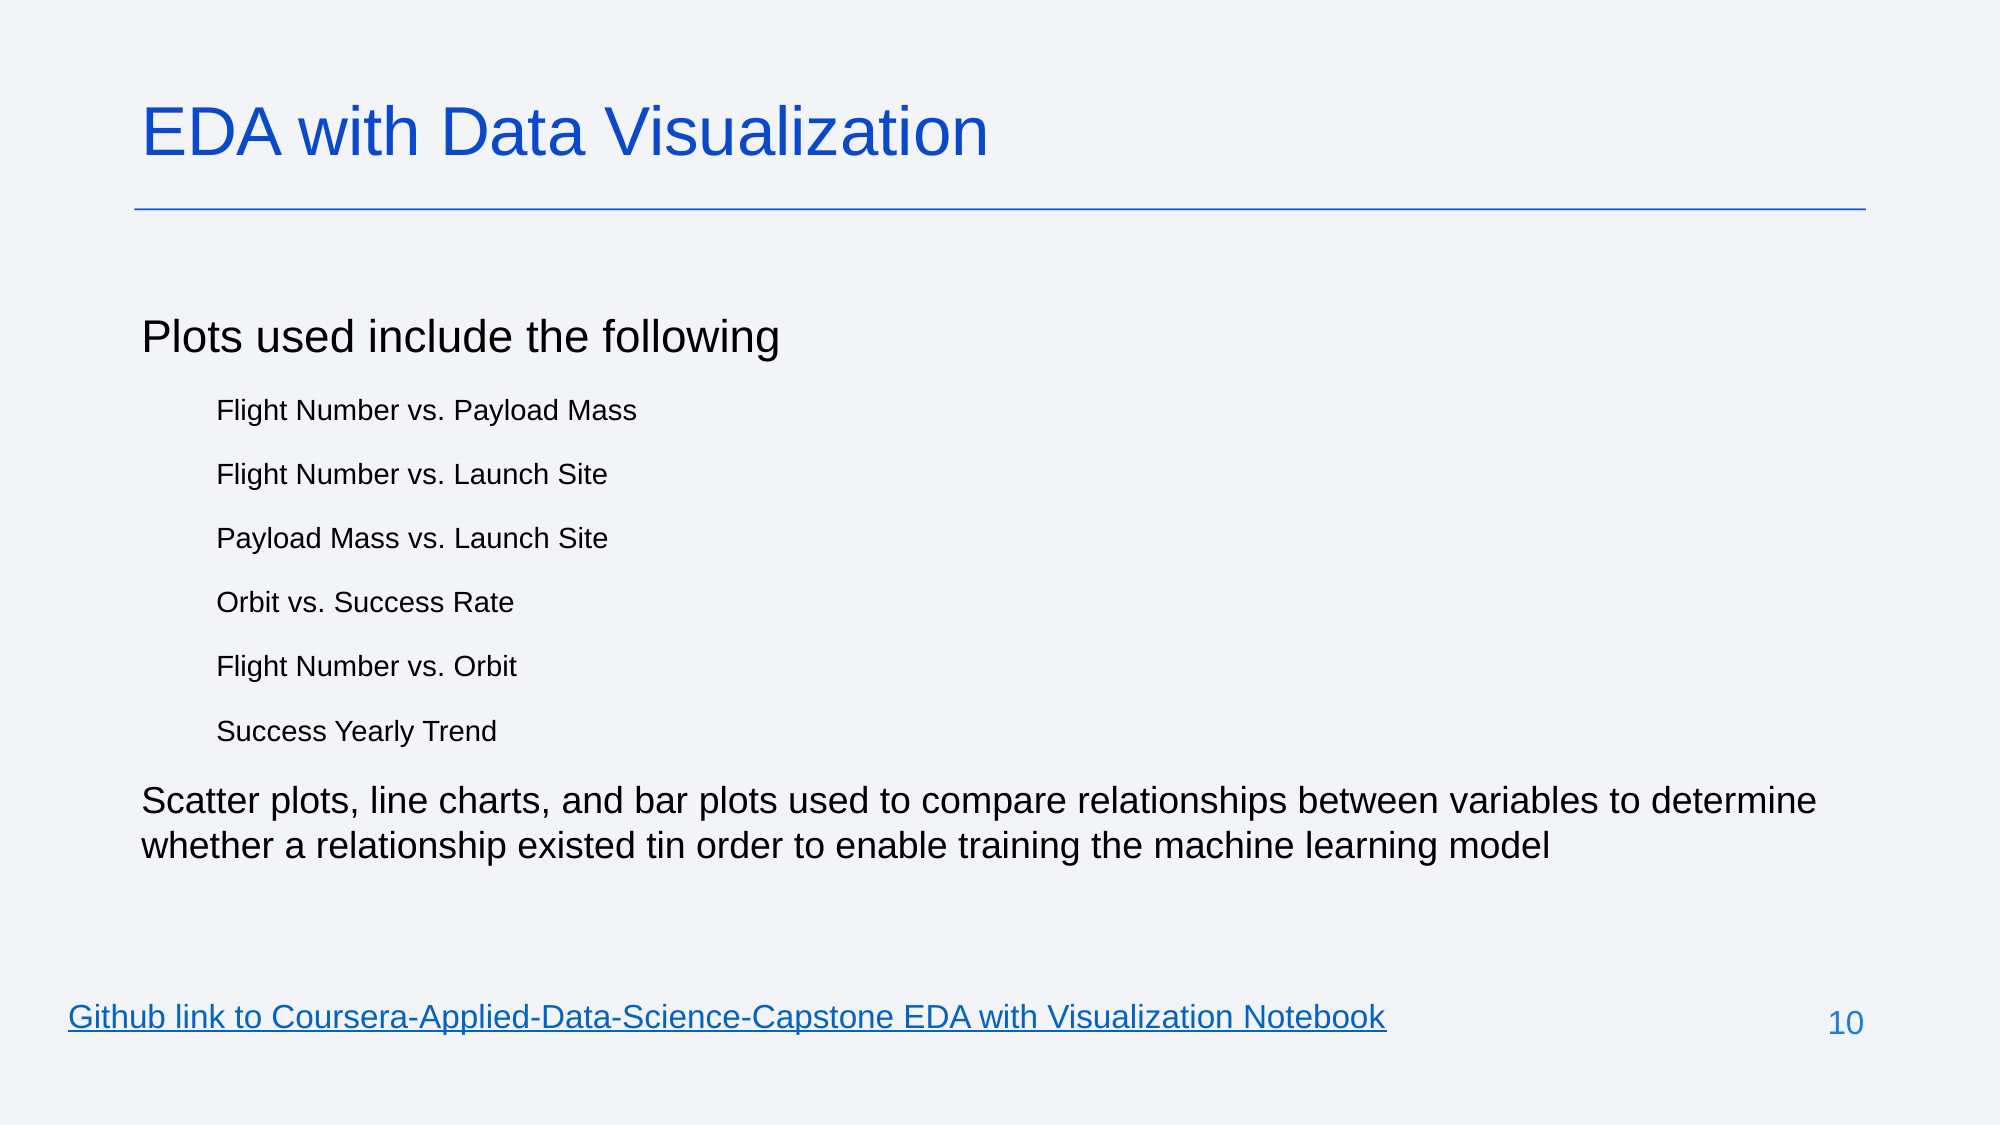

EDA with Data Visualization
Plots used include the following
Flight Number vs. Payload Mass
Flight Number vs. Launch Site
Payload Mass vs. Launch Site
Orbit vs. Success Rate
Flight Number vs. Orbit
Success Yearly Trend
Scatter plots, line charts, and bar plots used to compare relationships between variables to determine whether a relationship existed tin order to enable training the machine learning model

Github link to Coursera-Applied-Data-Science-Capstone EDA with Visualization Notebook

10